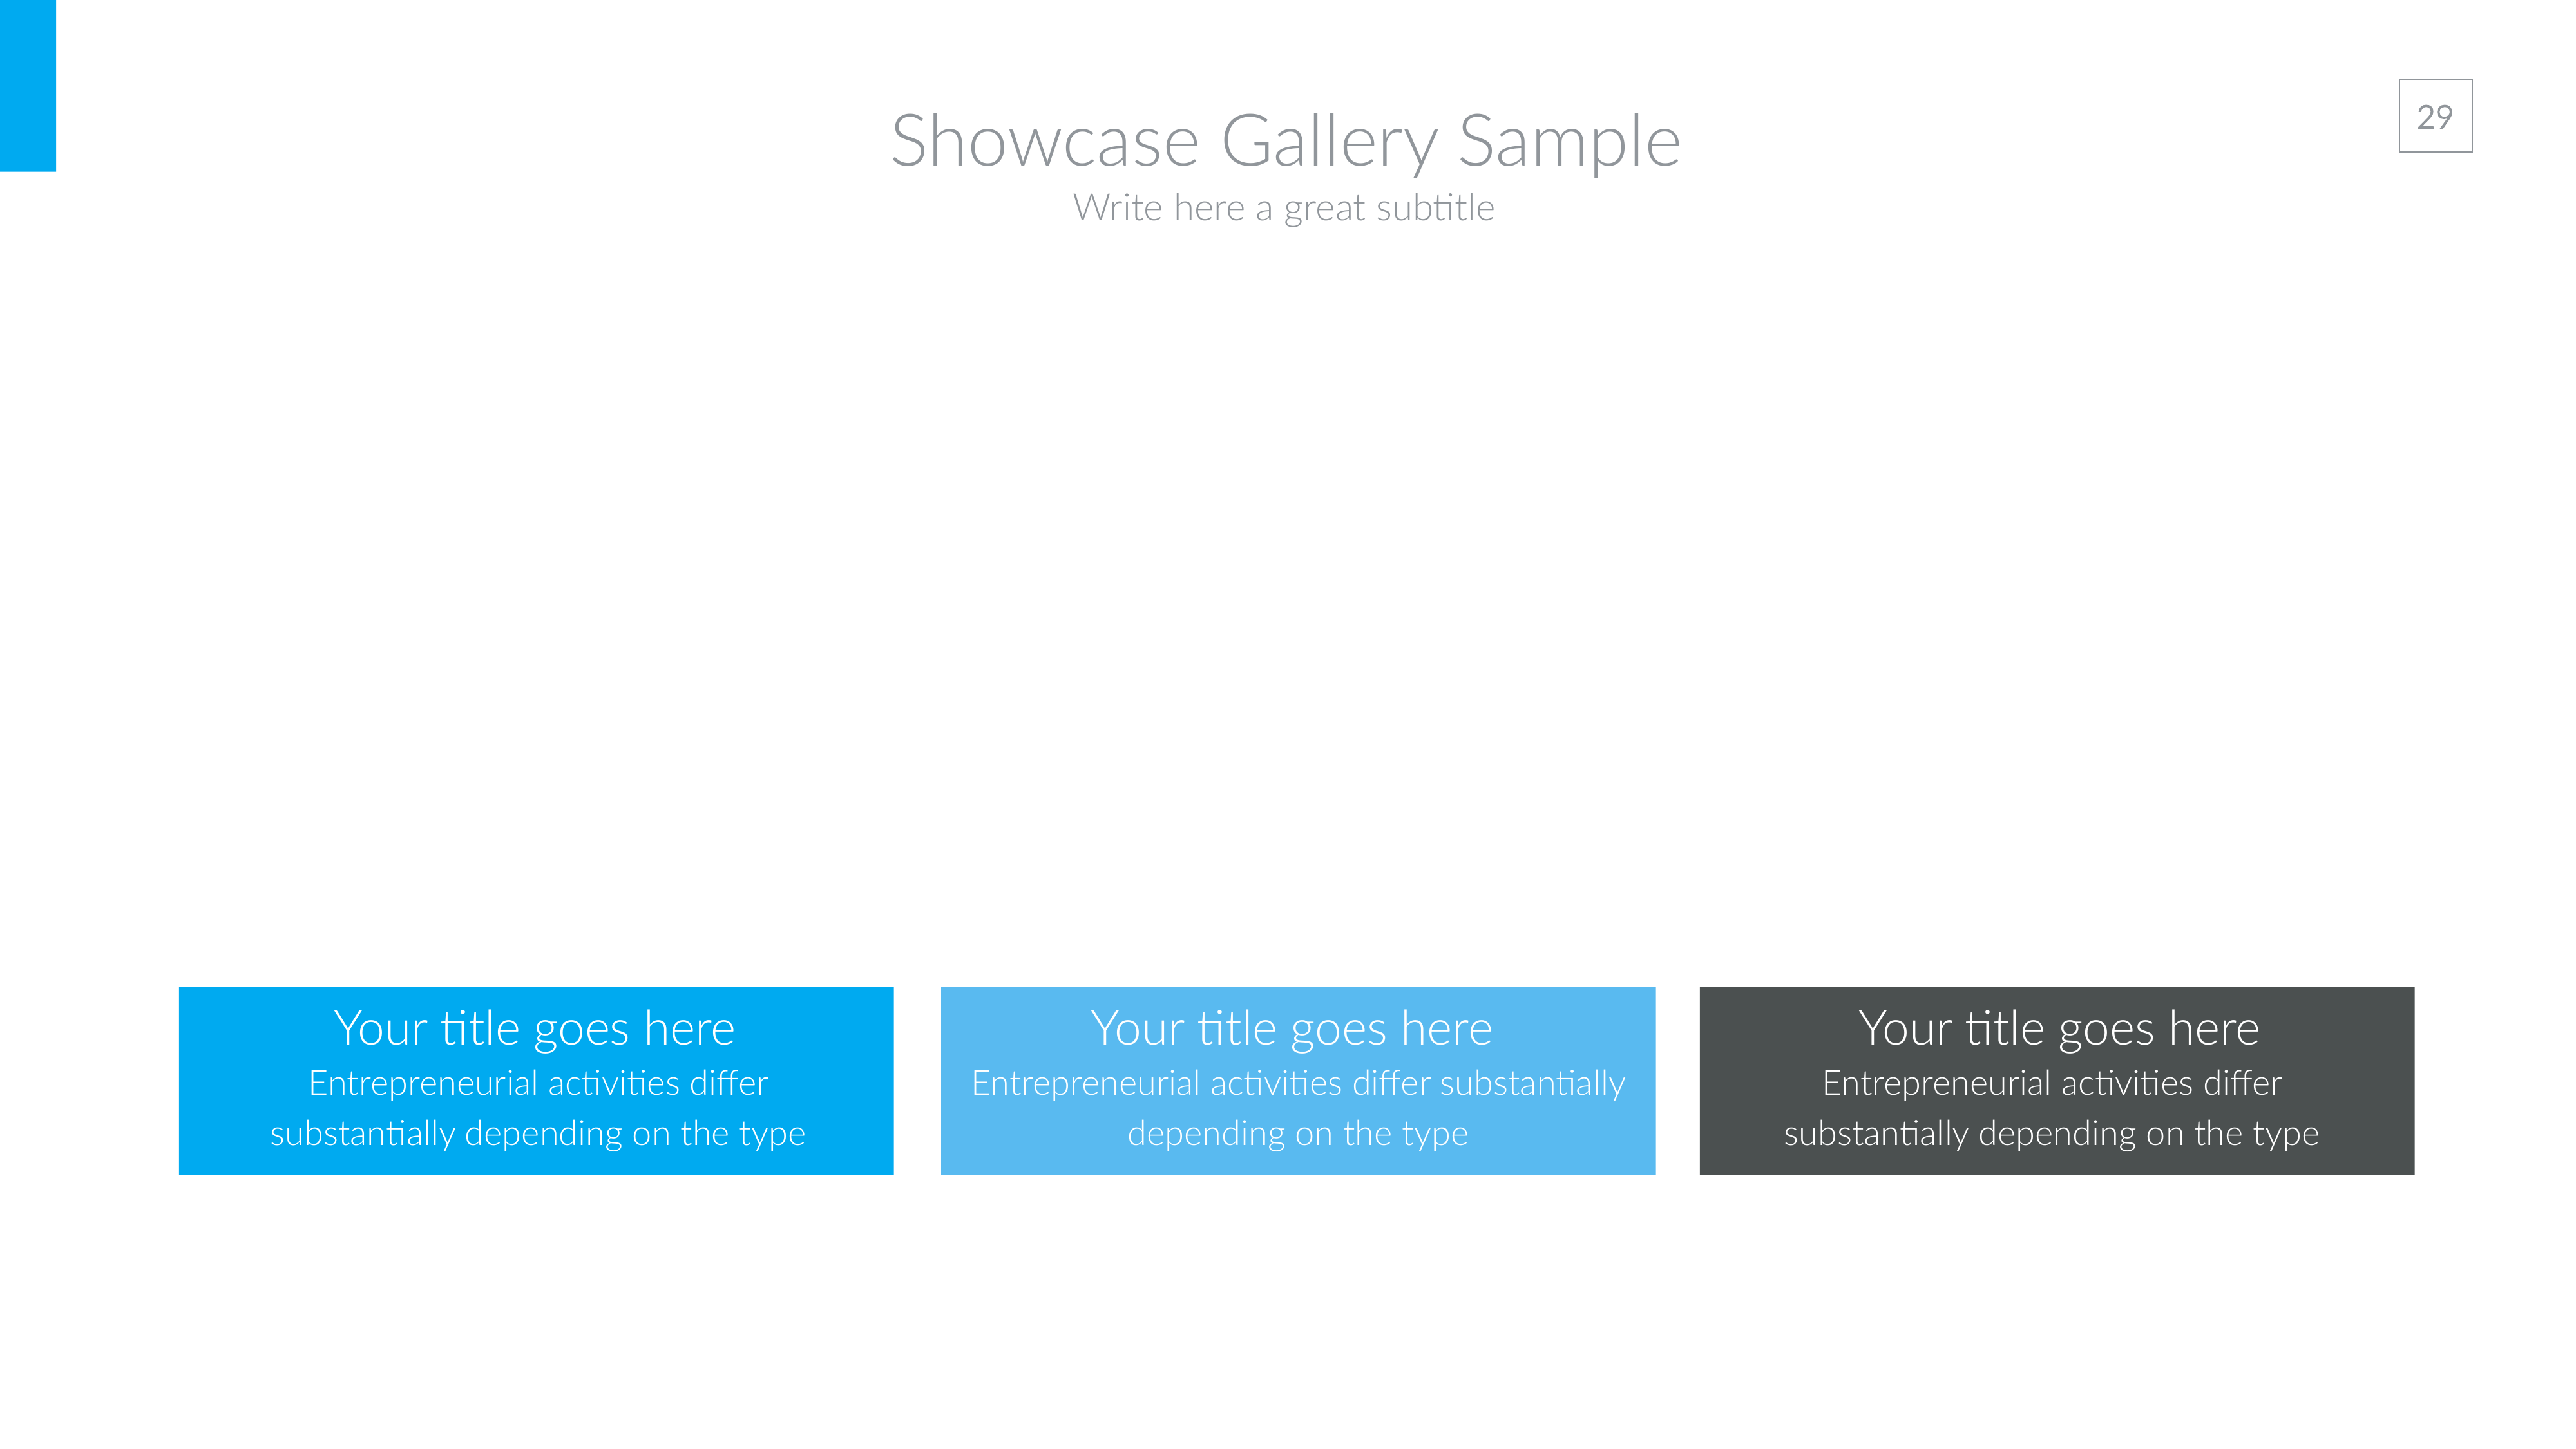

Showcase Gallery Sample
Write here a great subtitle

Your title goes here

Your title goes here

Your title goes here
Entrepreneurial activities differ substantially depending on the type
Entrepreneurial activities differ substantially depending on the type
Entrepreneurial activities differ substantially depending on the type